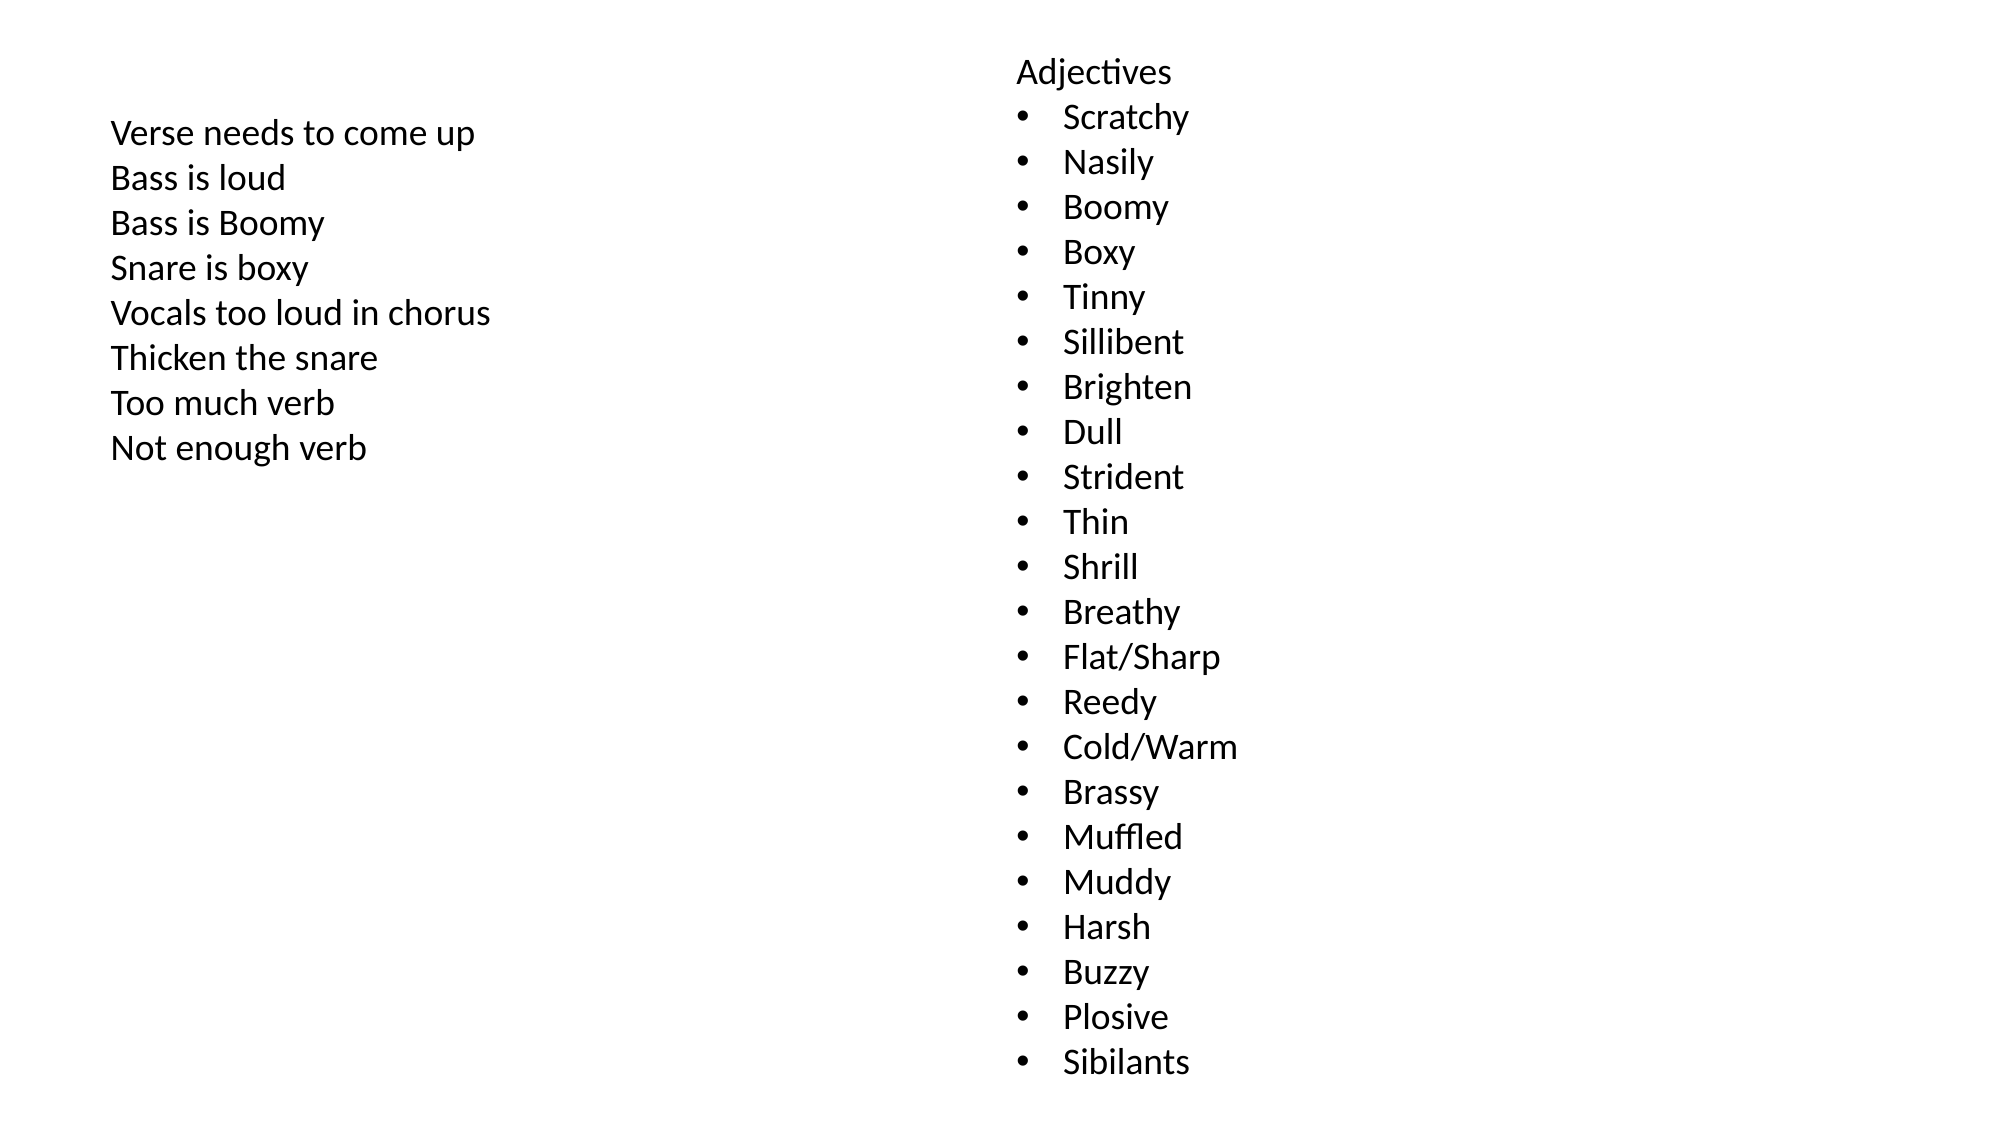

Adjectives
Scratchy
Nasily
Boomy
Boxy
Tinny
Sillibent
Brighten
Dull
Strident
Thin
Shrill
Breathy
Flat/Sharp
Reedy
Cold/Warm
Brassy
Muffled
Muddy
Harsh
Buzzy
Plosive
Sibilants

Verse needs to come up
Bass is loud
Bass is Boomy
Snare is boxy
Vocals too loud in chorus
Thicken the snare
Too much verb
Not enough verb